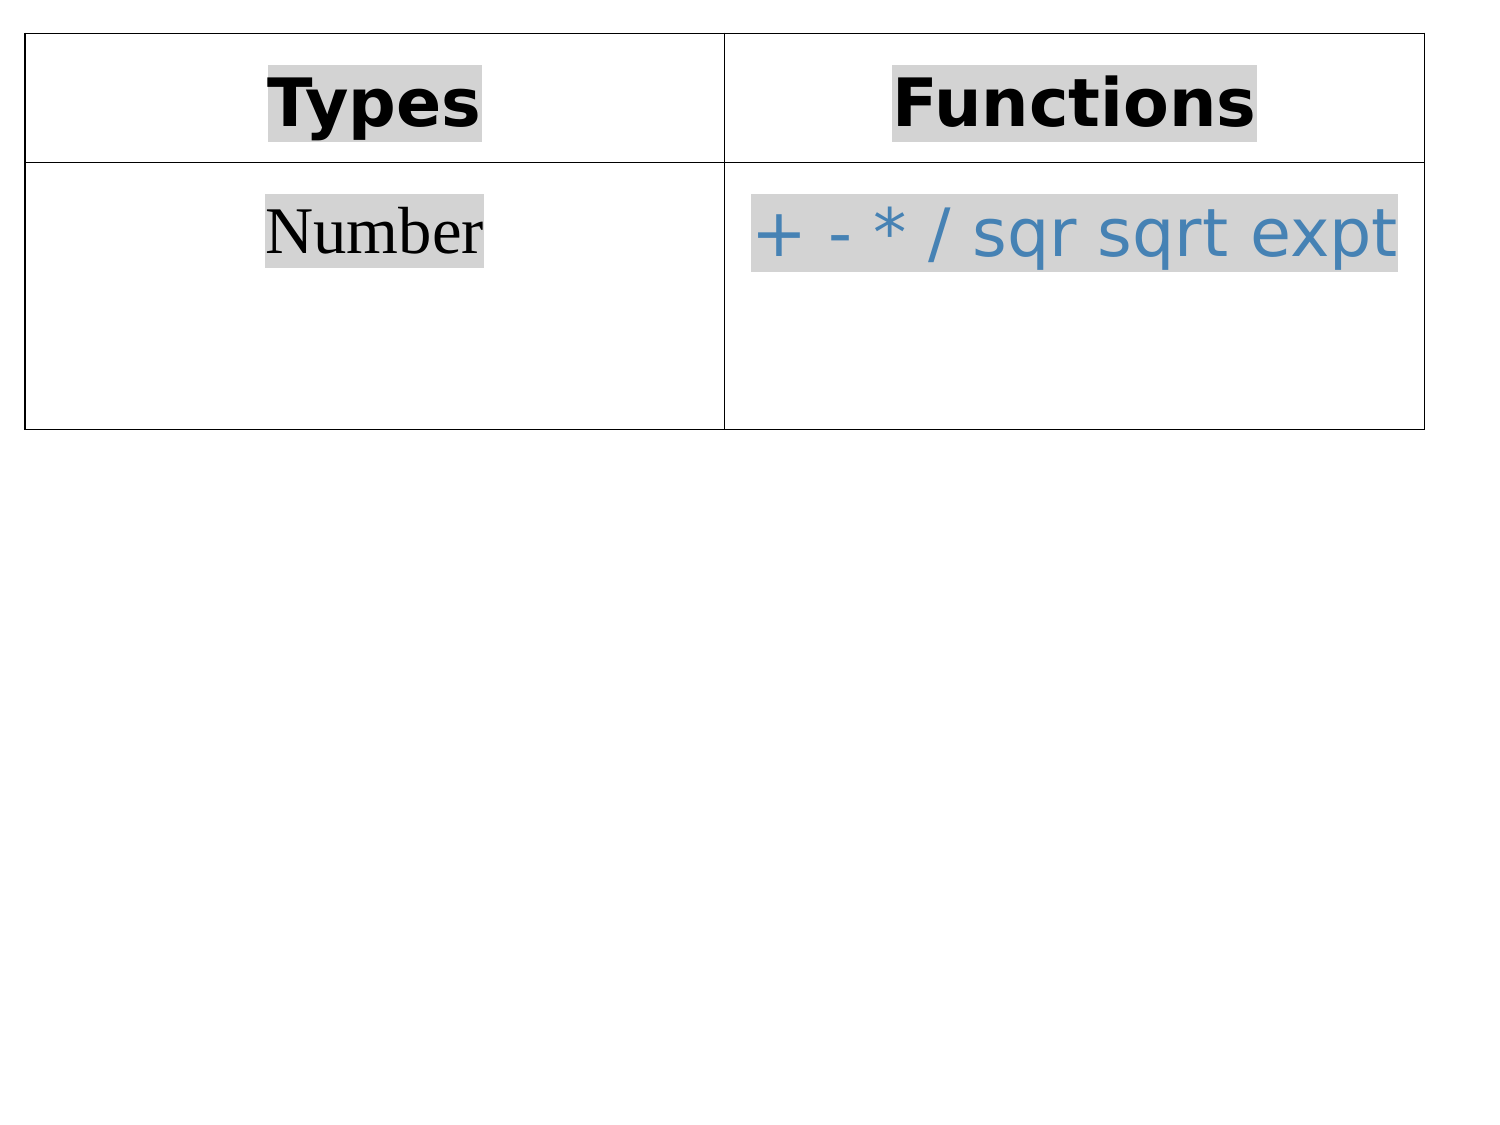

| Types | Functions |
| --- | --- |
| Number | + - \* / sqr sqrt expt |
#